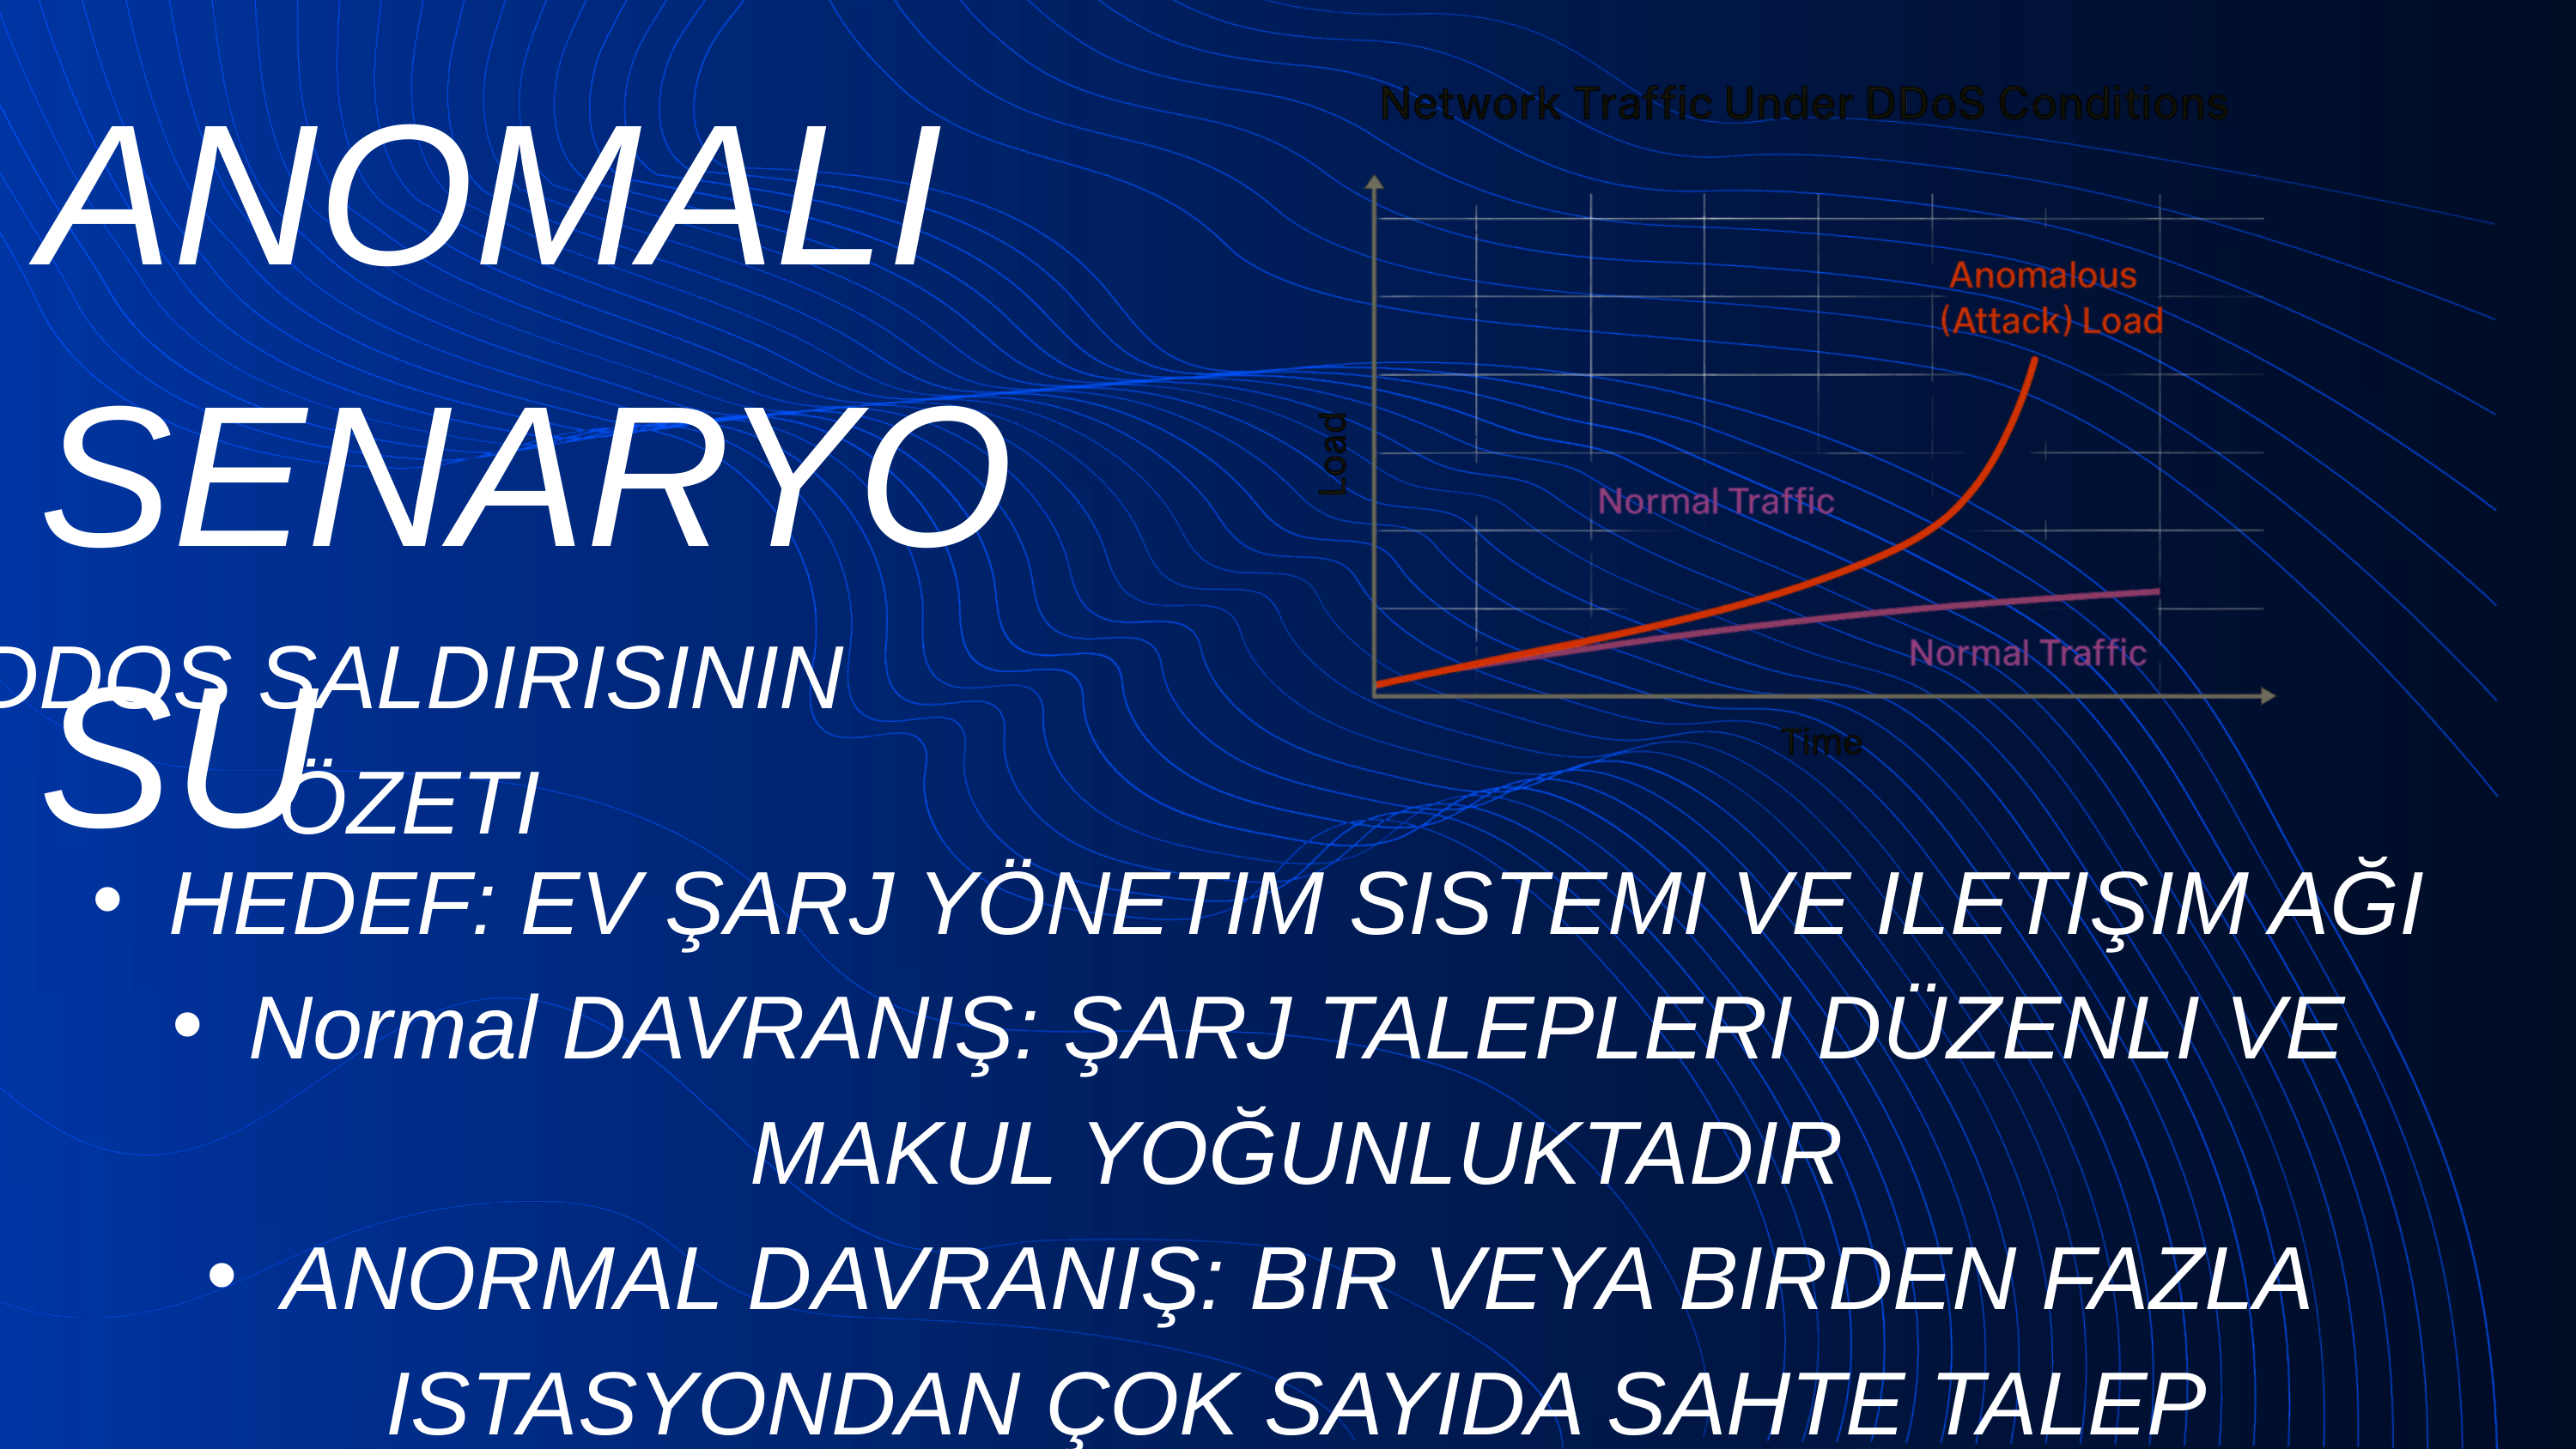

ANOMALI SENARYOSU
DDOS SALDIRISININ ÖZETI
HEDEF: EV ŞARJ YÖNETIM SISTEMI VE ILETIŞIM AĞI
Normal DAVRANIŞ: ŞARJ TALEPLERI DÜZENLI VE MAKUL YOĞUNLUKTADIR
ANORMAL DAVRANIŞ: BIR VEYA BIRDEN FAZLA ISTASYONDAN ÇOK SAYIDA SAHTE TALEP
SONUÇ: AŞIRI YÜKLENME, HIZMET GECIKMESI, ISTASYONLARIN DEVRE DIŞI KALMASI